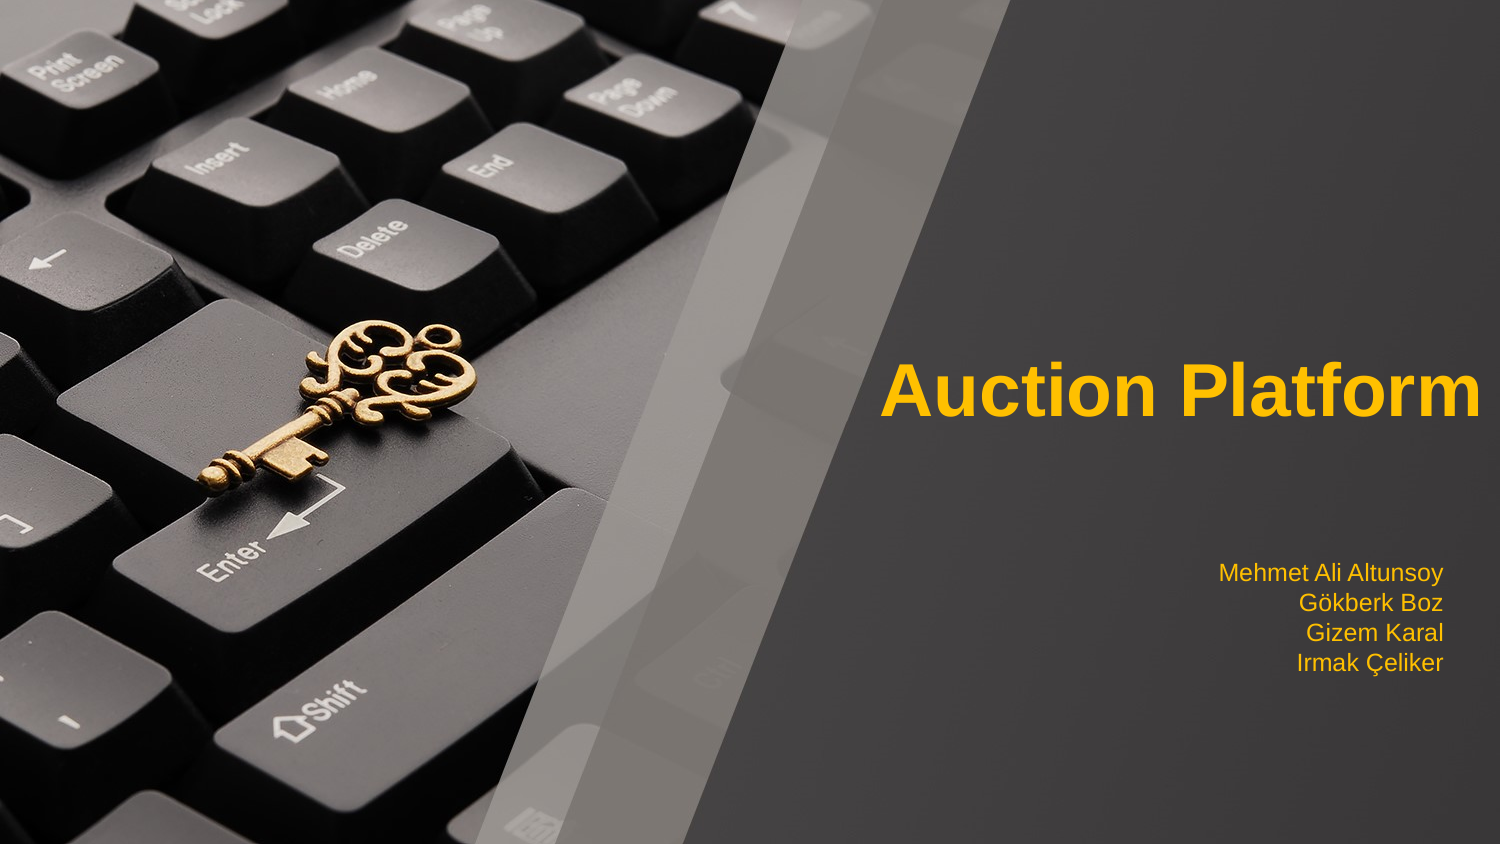

Auction Platform
Mehmet Ali Altunsoy
Gökberk Boz
Gizem Karal
Irmak Çeliker